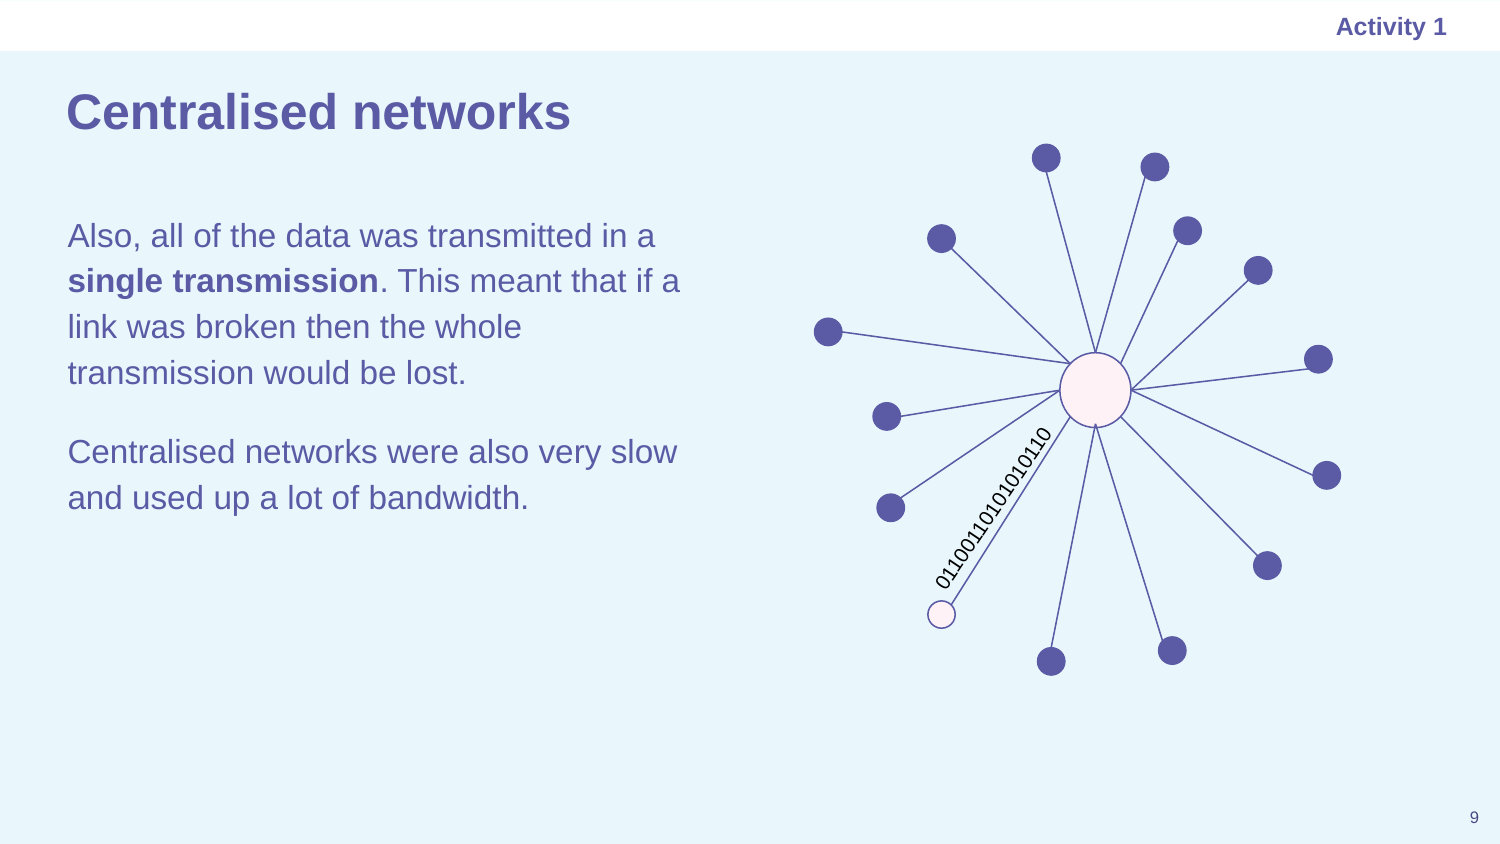

Activity 1
# Centralised networks

Also, all of the data was transmitted in a single transmission. This meant that if a link was broken then the whole transmission would be lost.
Centralised networks were also very slow and used up a lot of bandwidth.

01100110101010110

9